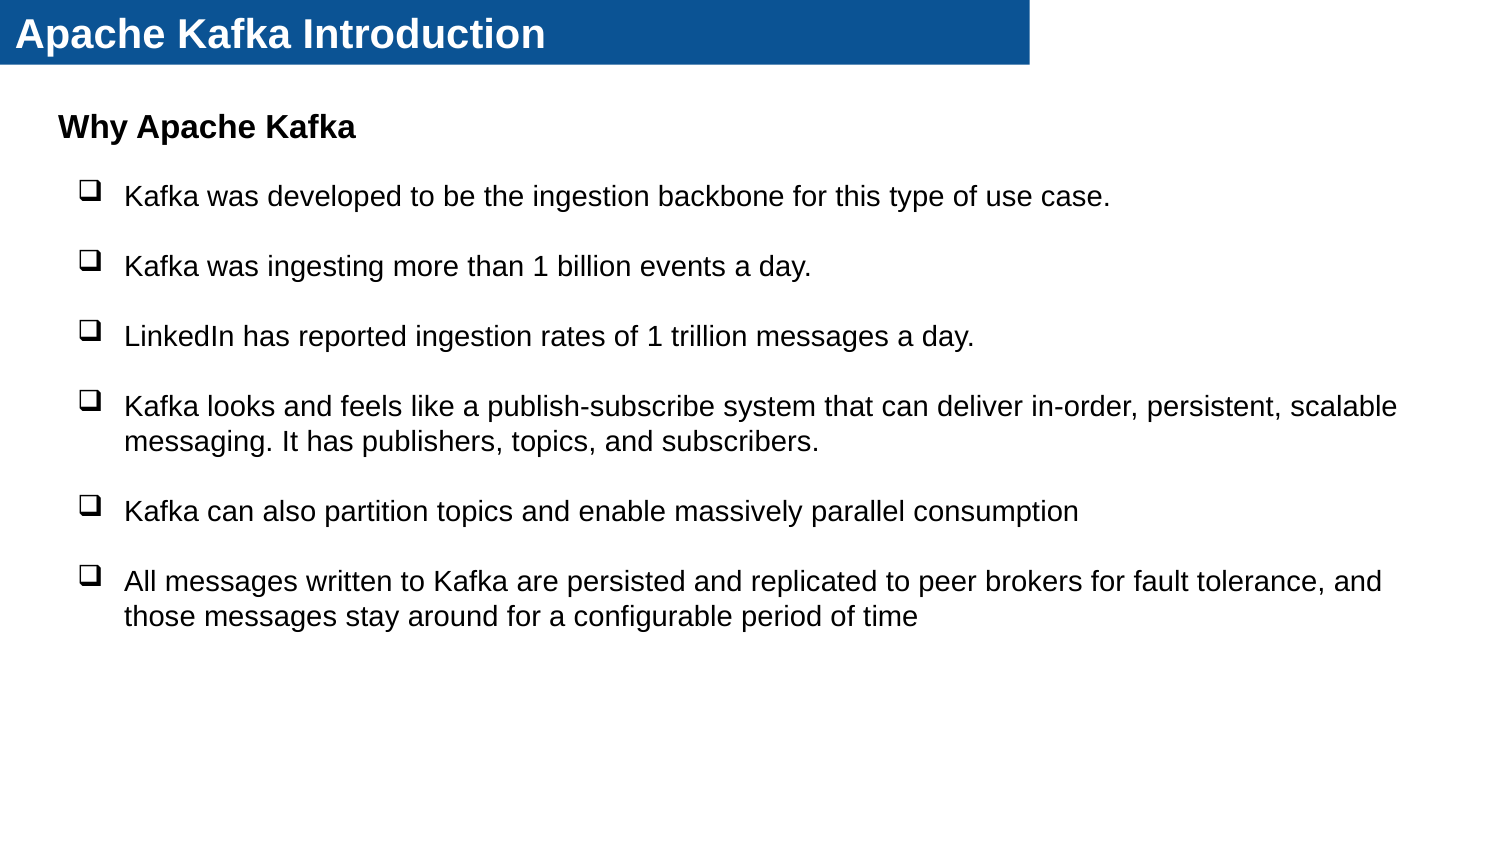

Apache Kafka Introduction

Why Apache Kafka

Kafka was developed to be the ingestion backbone for this type of use case.

Kafka was ingesting more than 1 billion events a day.

LinkedIn has reported ingestion rates of 1 trillion messages a day.

Kafka looks and feels like a publish-subscribe system that can deliver in-order, persistent, scalable messaging. It has publishers, topics, and subscribers.

Kafka can also partition topics and enable massively parallel consumption

All messages written to Kafka are persisted and replicated to peer brokers for fault tolerance, and those messages stay around for a configurable period of time